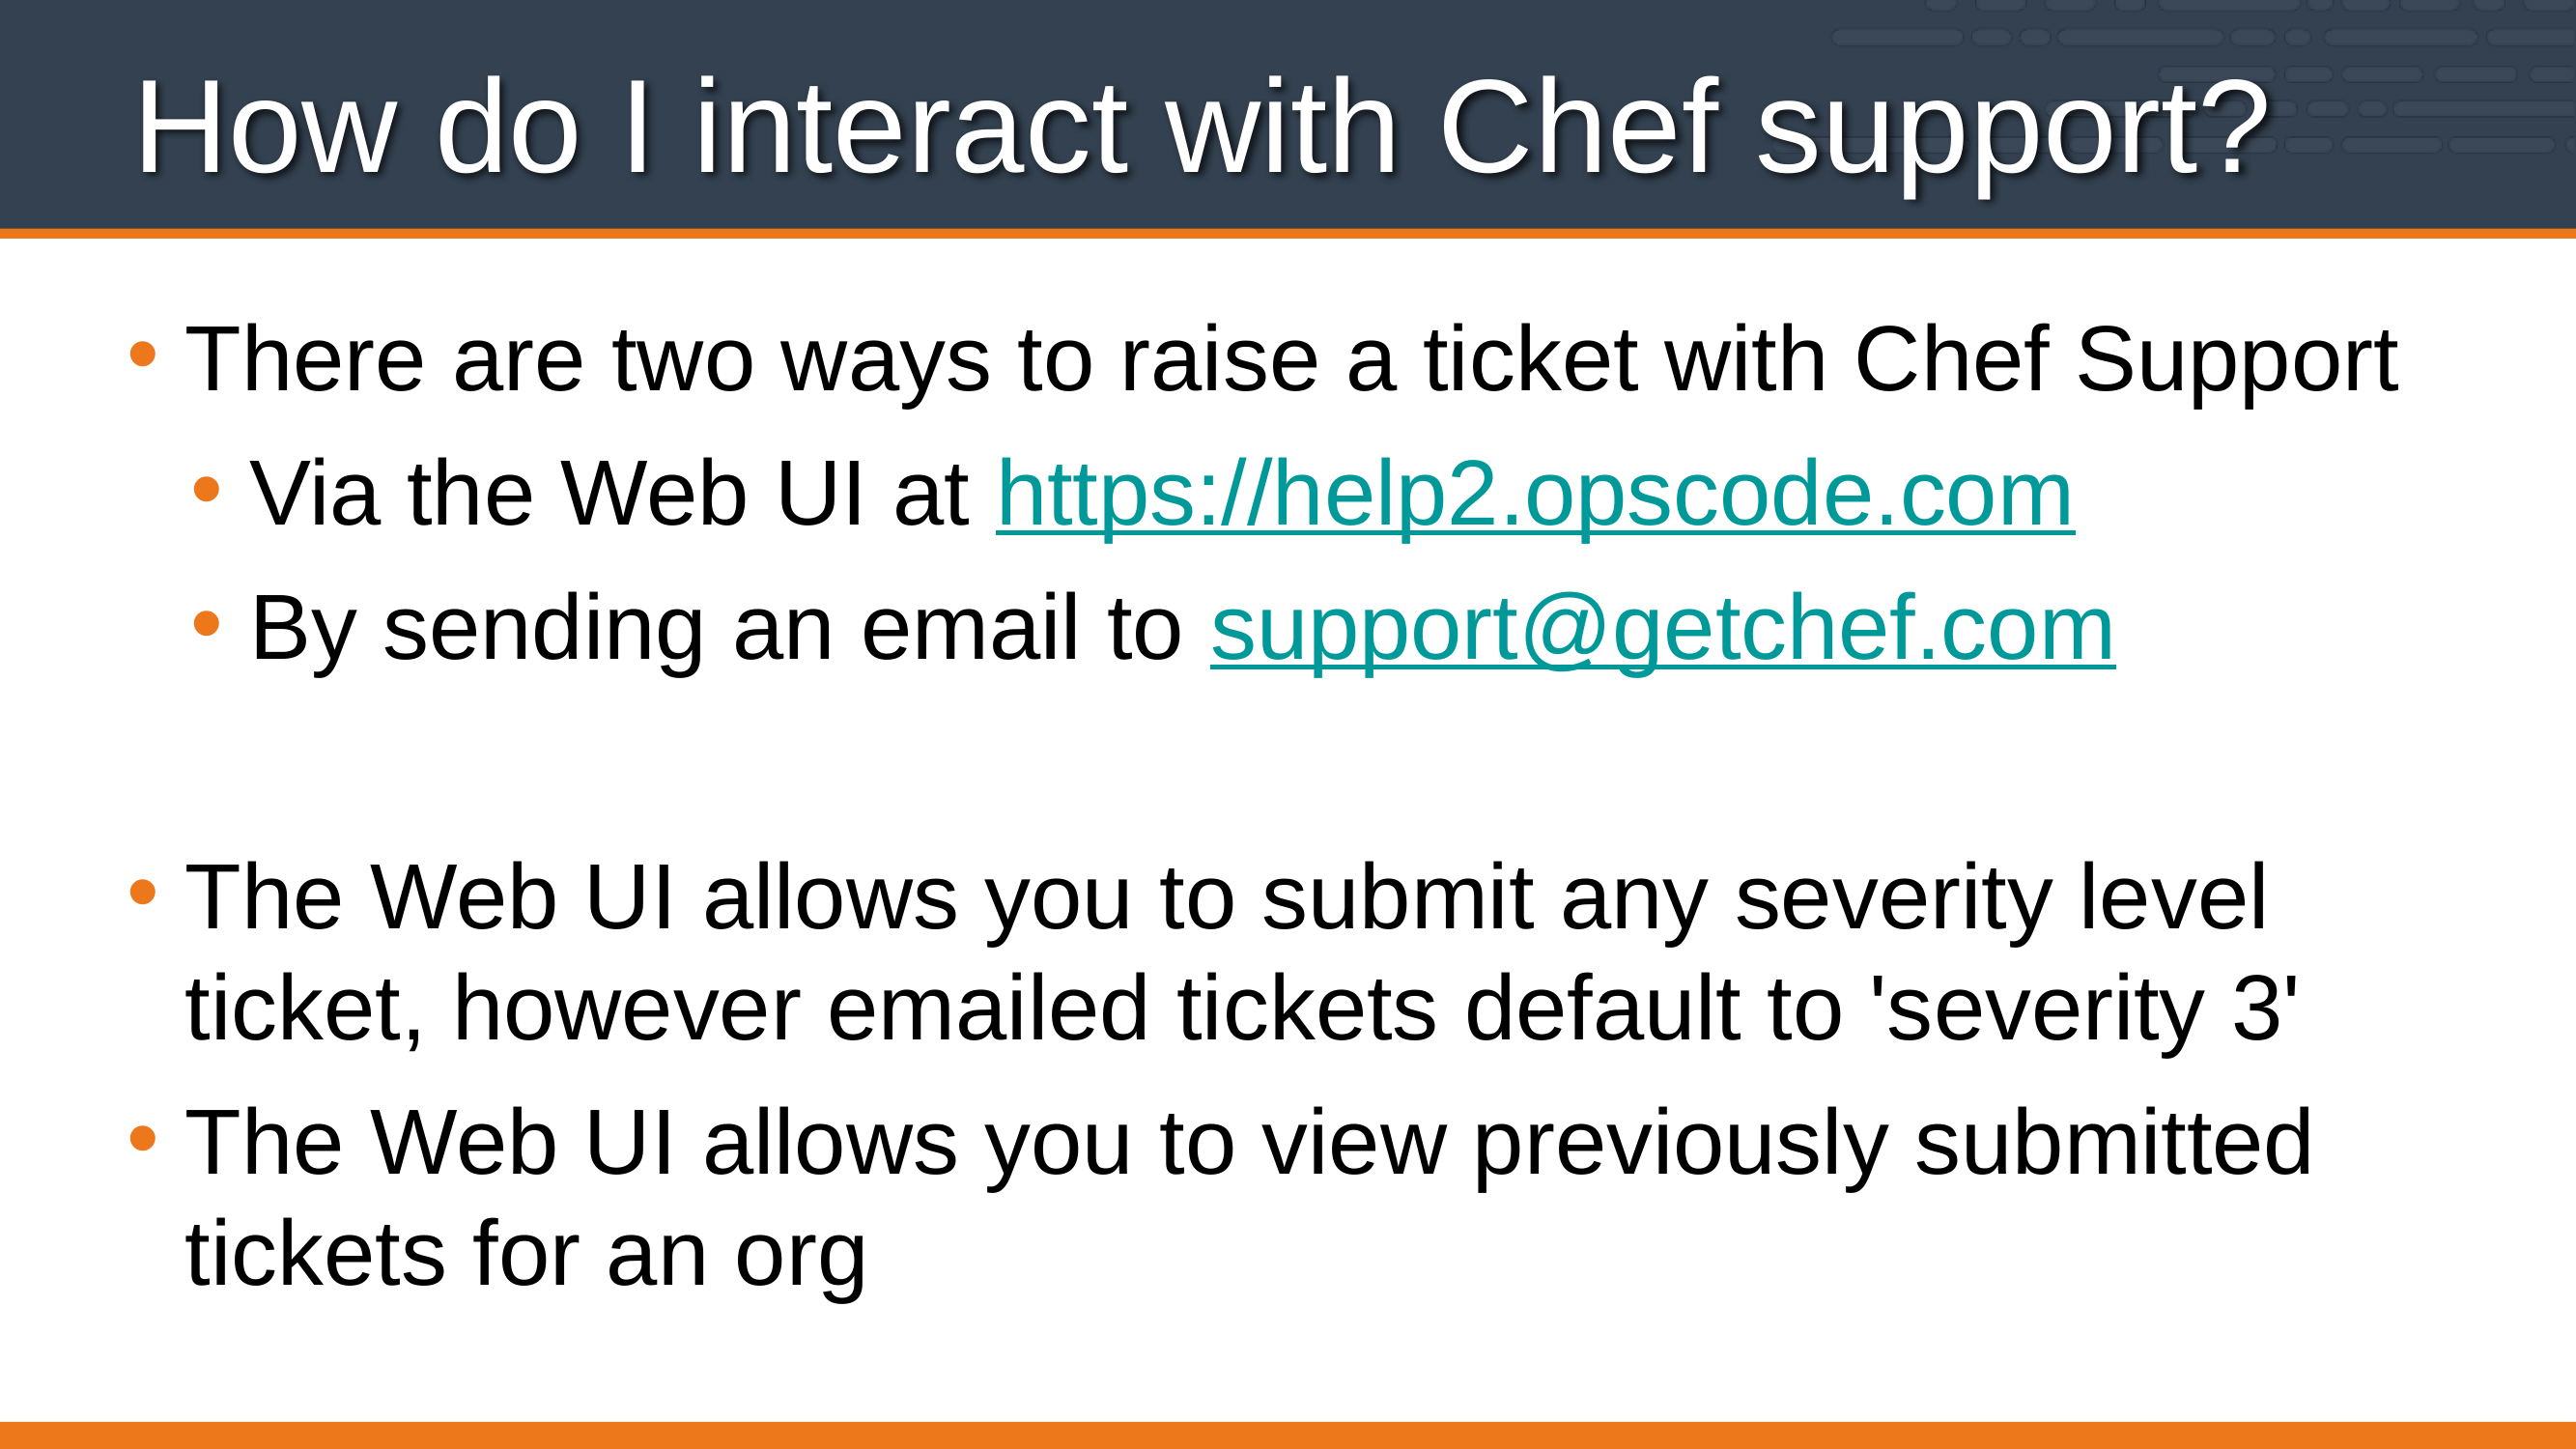

# How do I interact with Chef support?
There are two ways to raise a ticket with Chef Support
Via the Web UI at https://help2.opscode.com
By sending an email to support@getchef.com

The Web UI allows you to submit any severity level ticket, however emailed tickets default to 'severity 3'
The Web UI allows you to view previously submitted tickets for an org